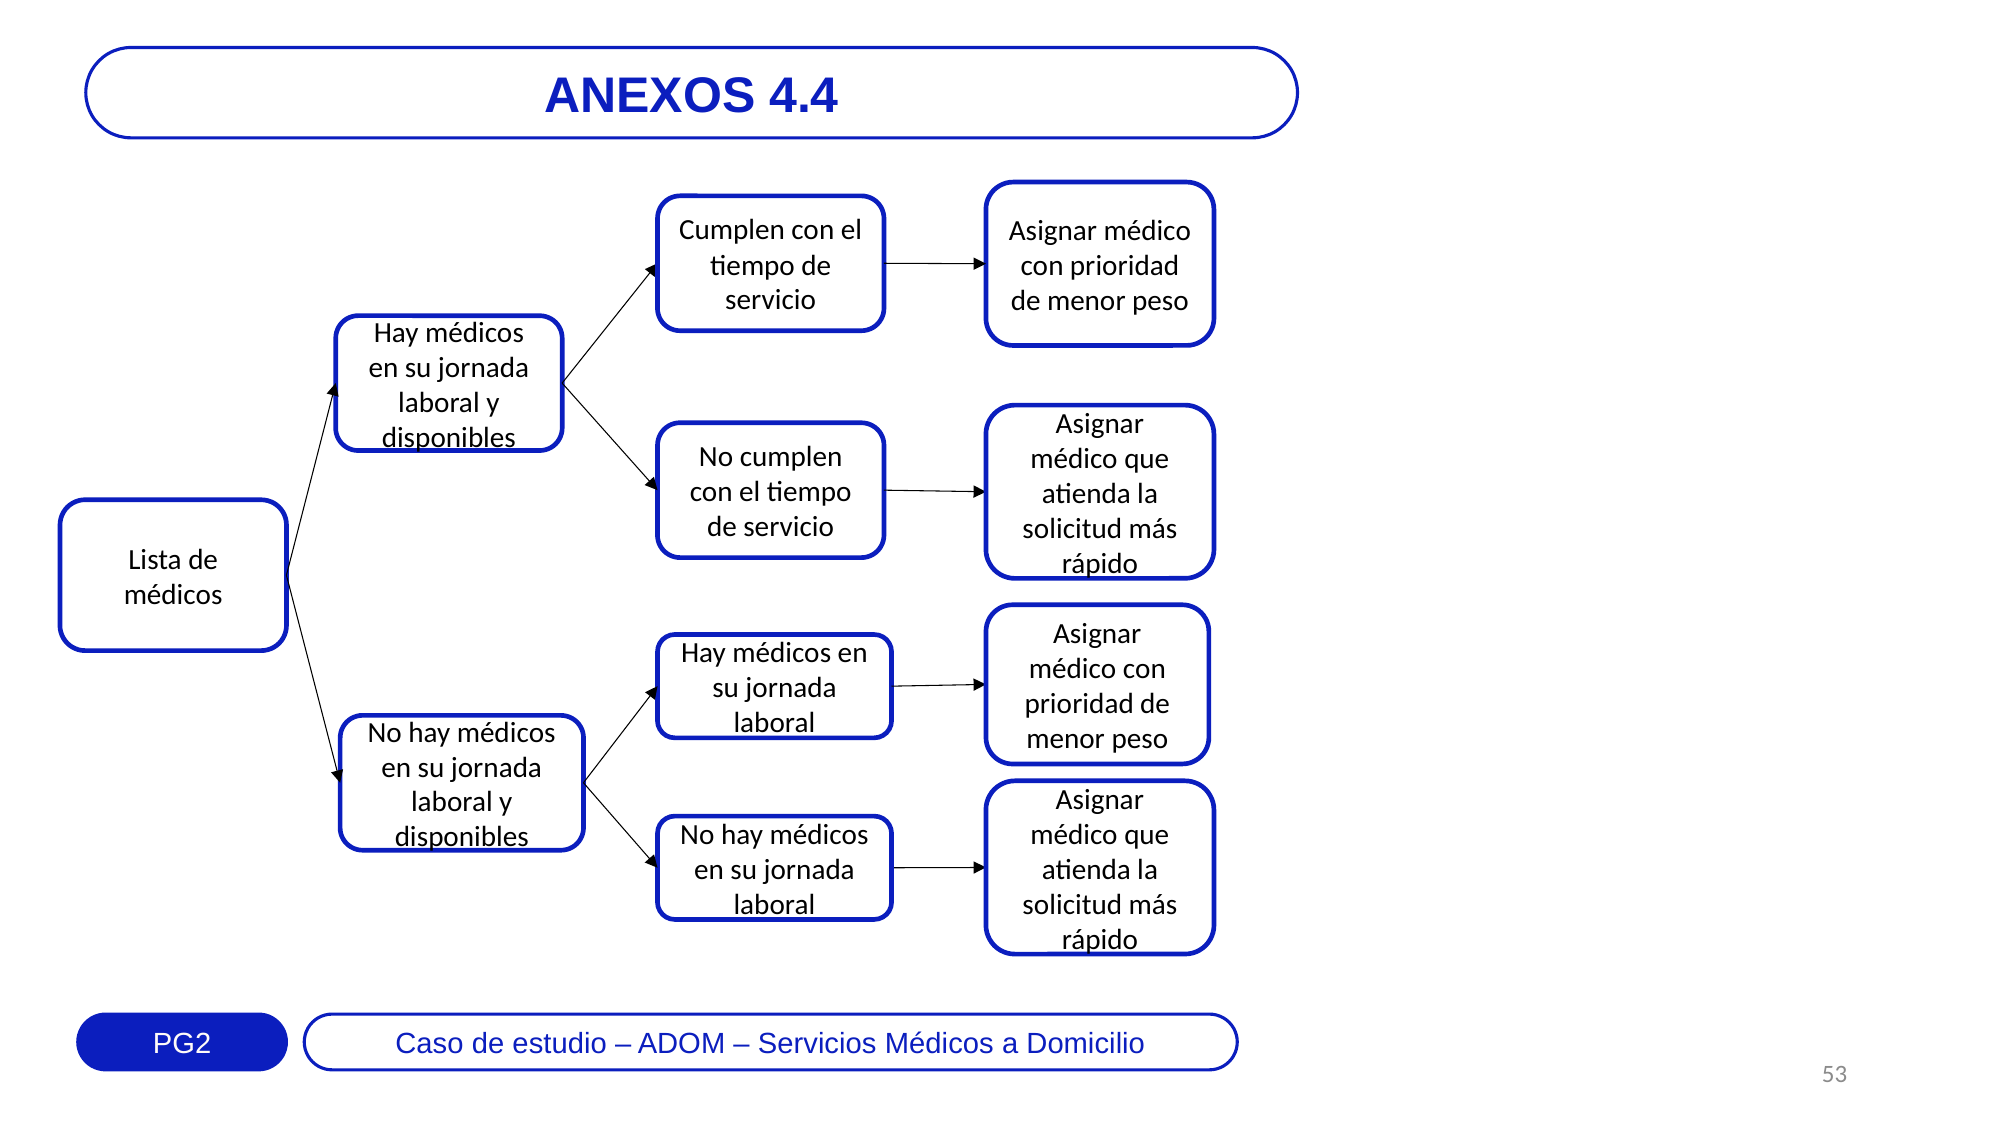

ANEXOS 4.4
Asignar médico con prioridad de menor peso
Cumplen con el tiempo de servicio
Hay médicos en su jornada laboral y disponibles
Asignar médico que atienda la solicitud más rápido
No cumplen con el tiempo de servicio
Lista de médicos
Asignar médico con prioridad de menor peso
Hay médicos en su jornada laboral
No hay médicos en su jornada laboral y disponibles
Asignar médico que atienda la solicitud más rápido
No hay médicos en su jornada laboral
PG2
Caso de estudio – ADOM – Servicios Médicos a Domicilio
53